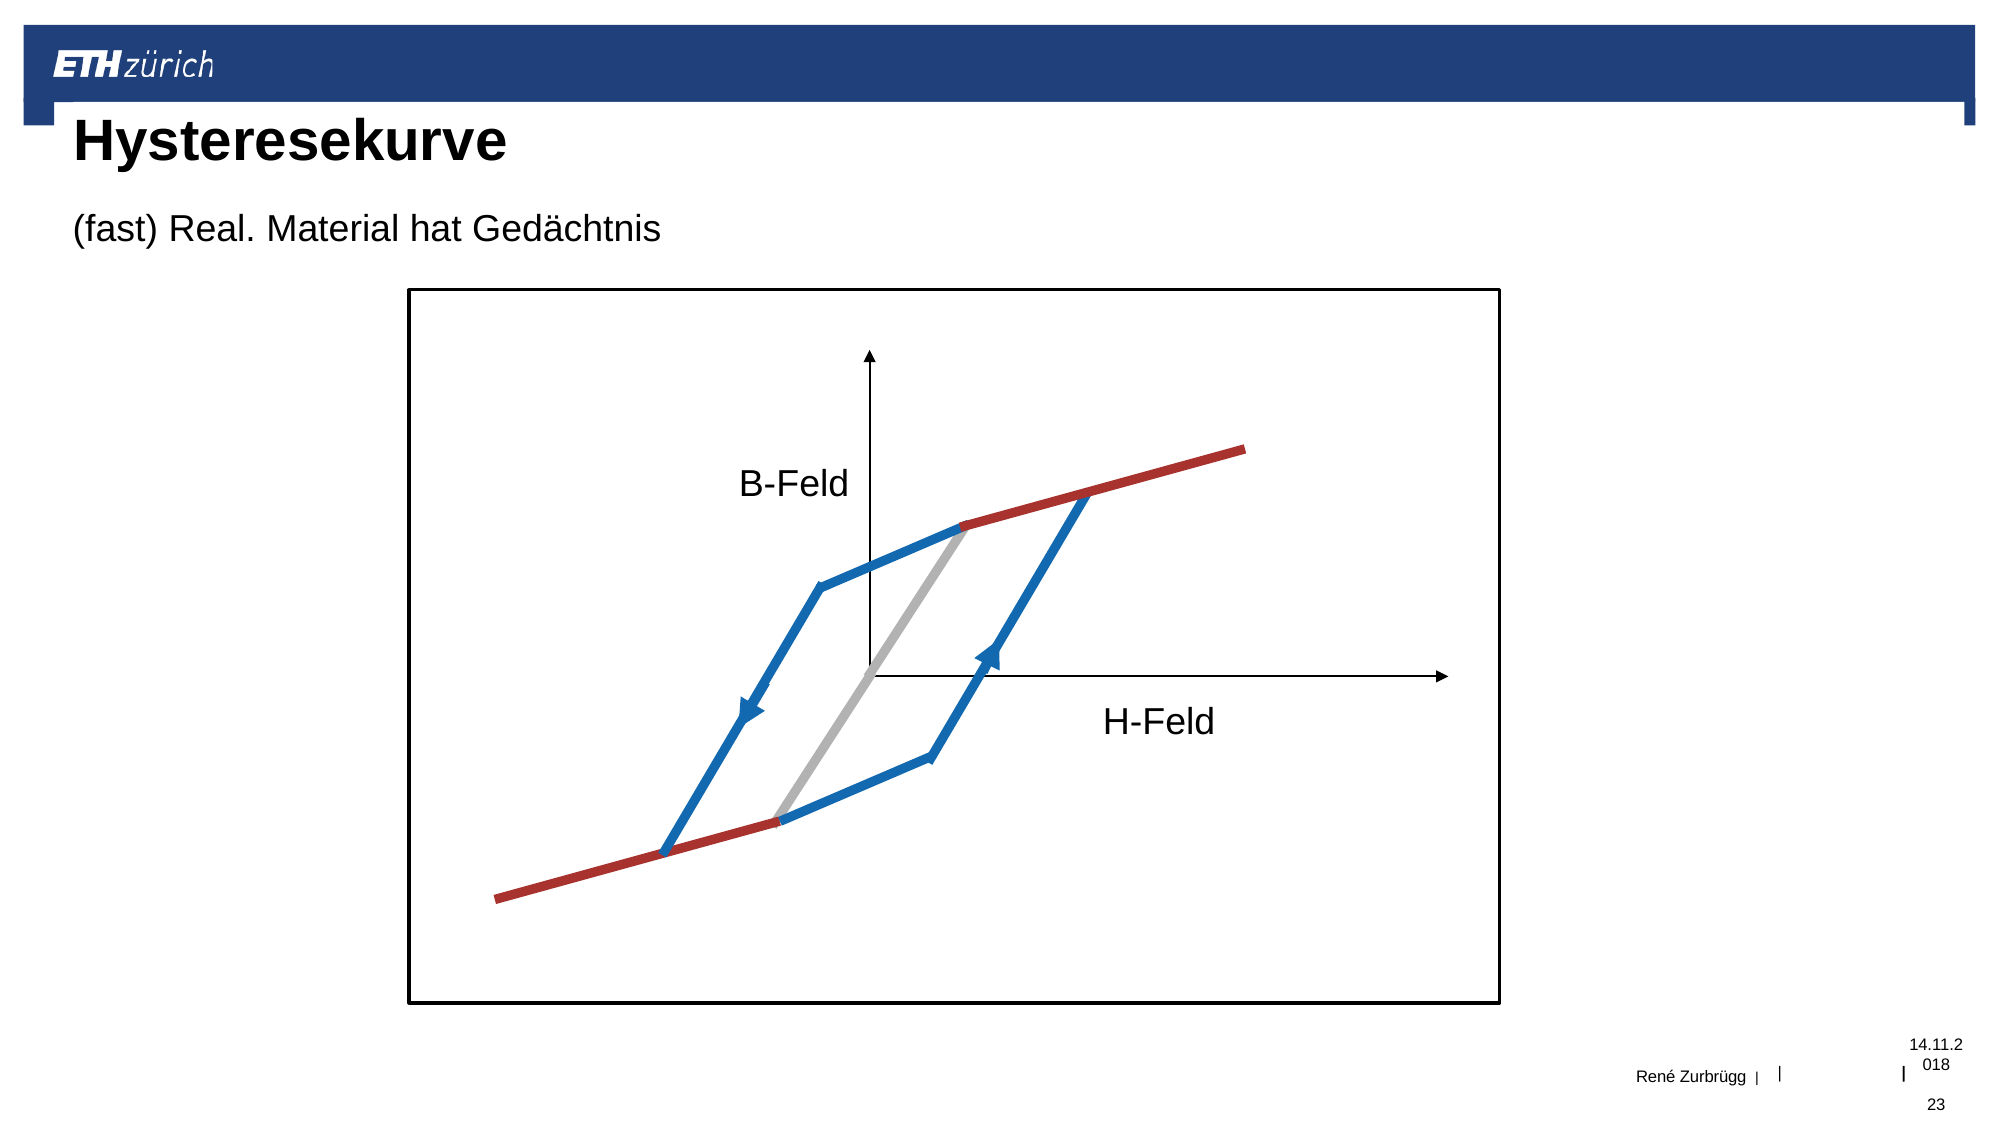

# Hysteresekurve
(fast) Real. Material hat Gedächtnis

B-Feld
H-Feld
14.11.2018	23
|
René Zurbrügg |